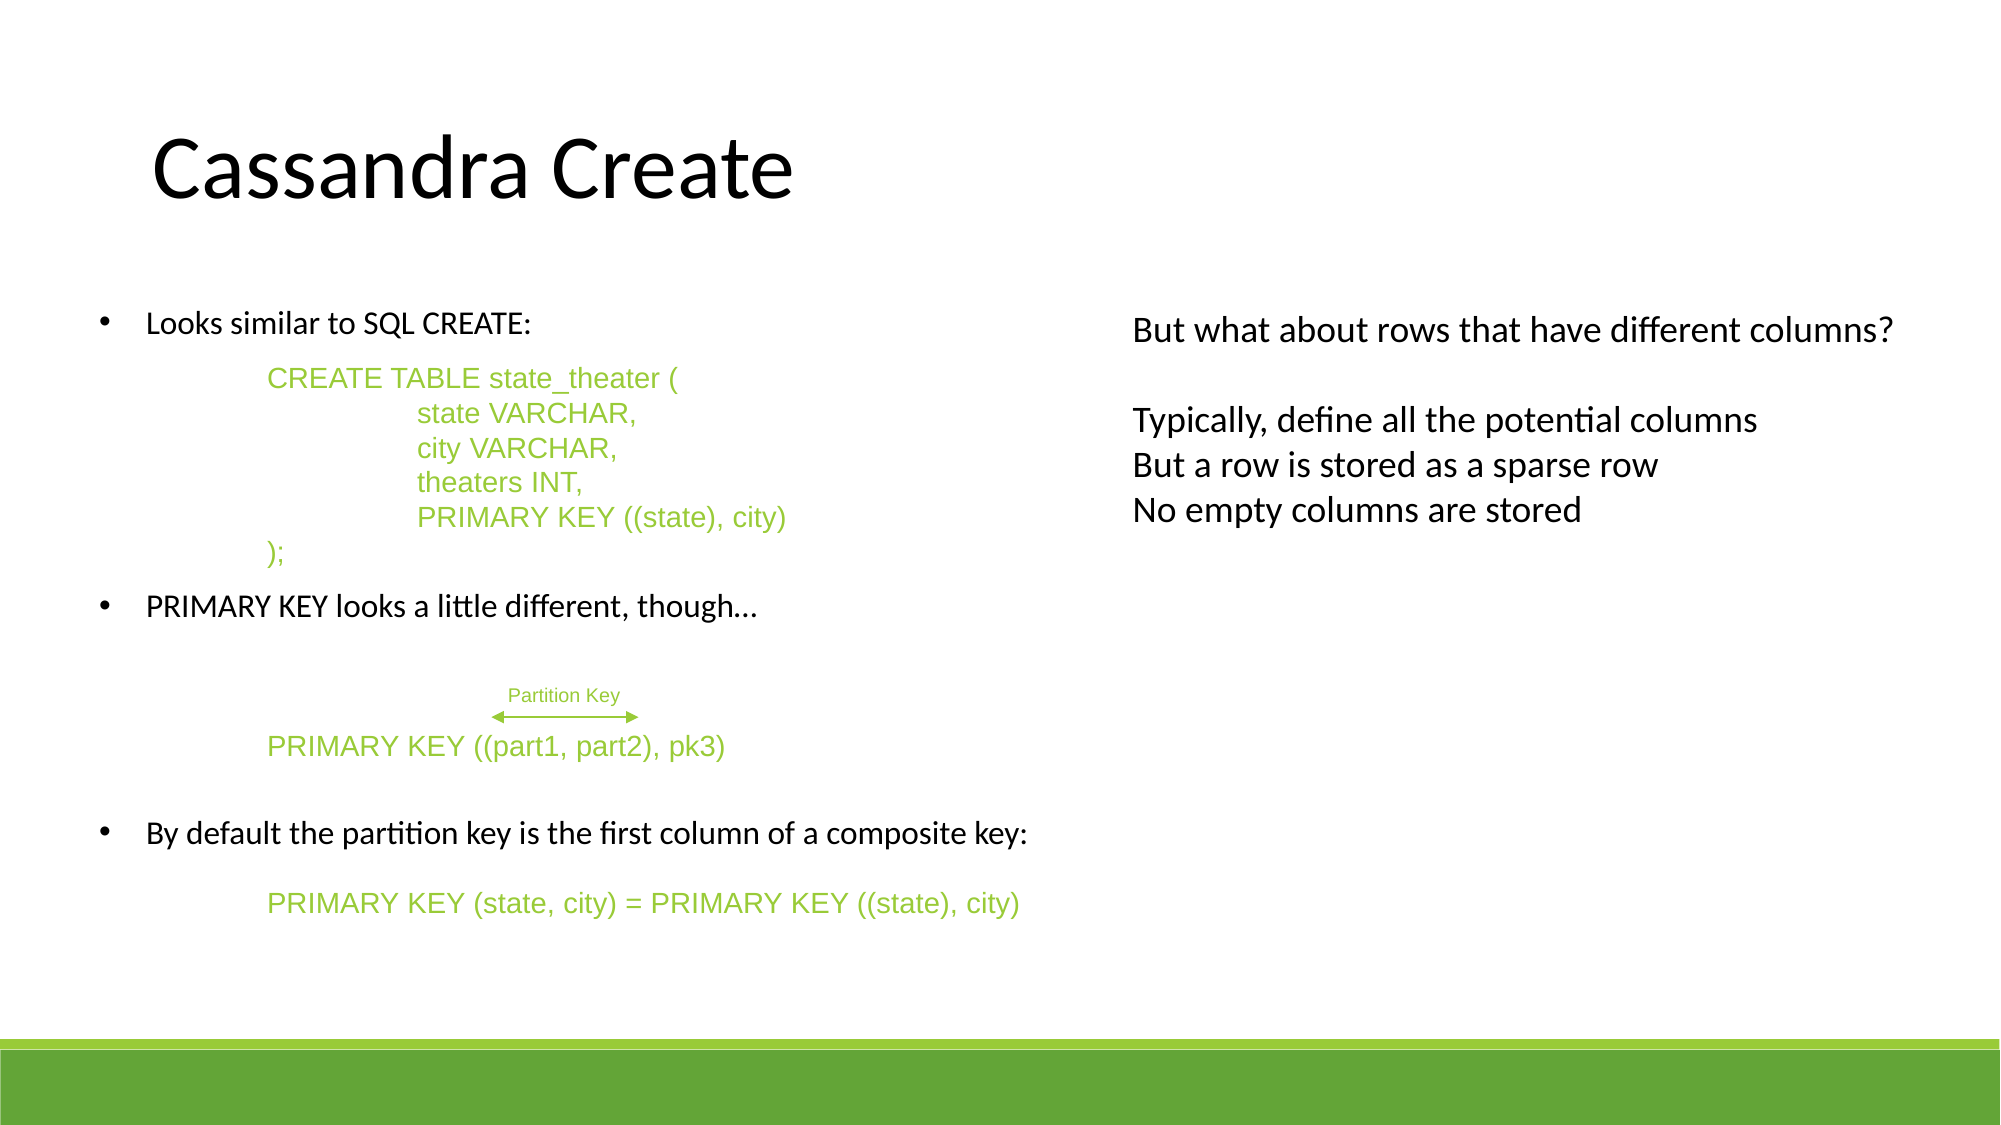

# Cassandra Create
Looks similar to SQL CREATE:

PRIMARY KEY looks a little different, though…

By default the partition key is the first column of a composite key:

But what about rows that have different columns?

Typically, define all the potential columns
But a row is stored as a sparse row
No empty columns are stored
CREATE TABLE state_theater (
	state VARCHAR,
	city VARCHAR,
	theaters INT,
	PRIMARY KEY ((state), city)
);
Partition Key
PRIMARY KEY ((part1, part2), pk3)
PRIMARY KEY (state, city) = PRIMARY KEY ((state), city)